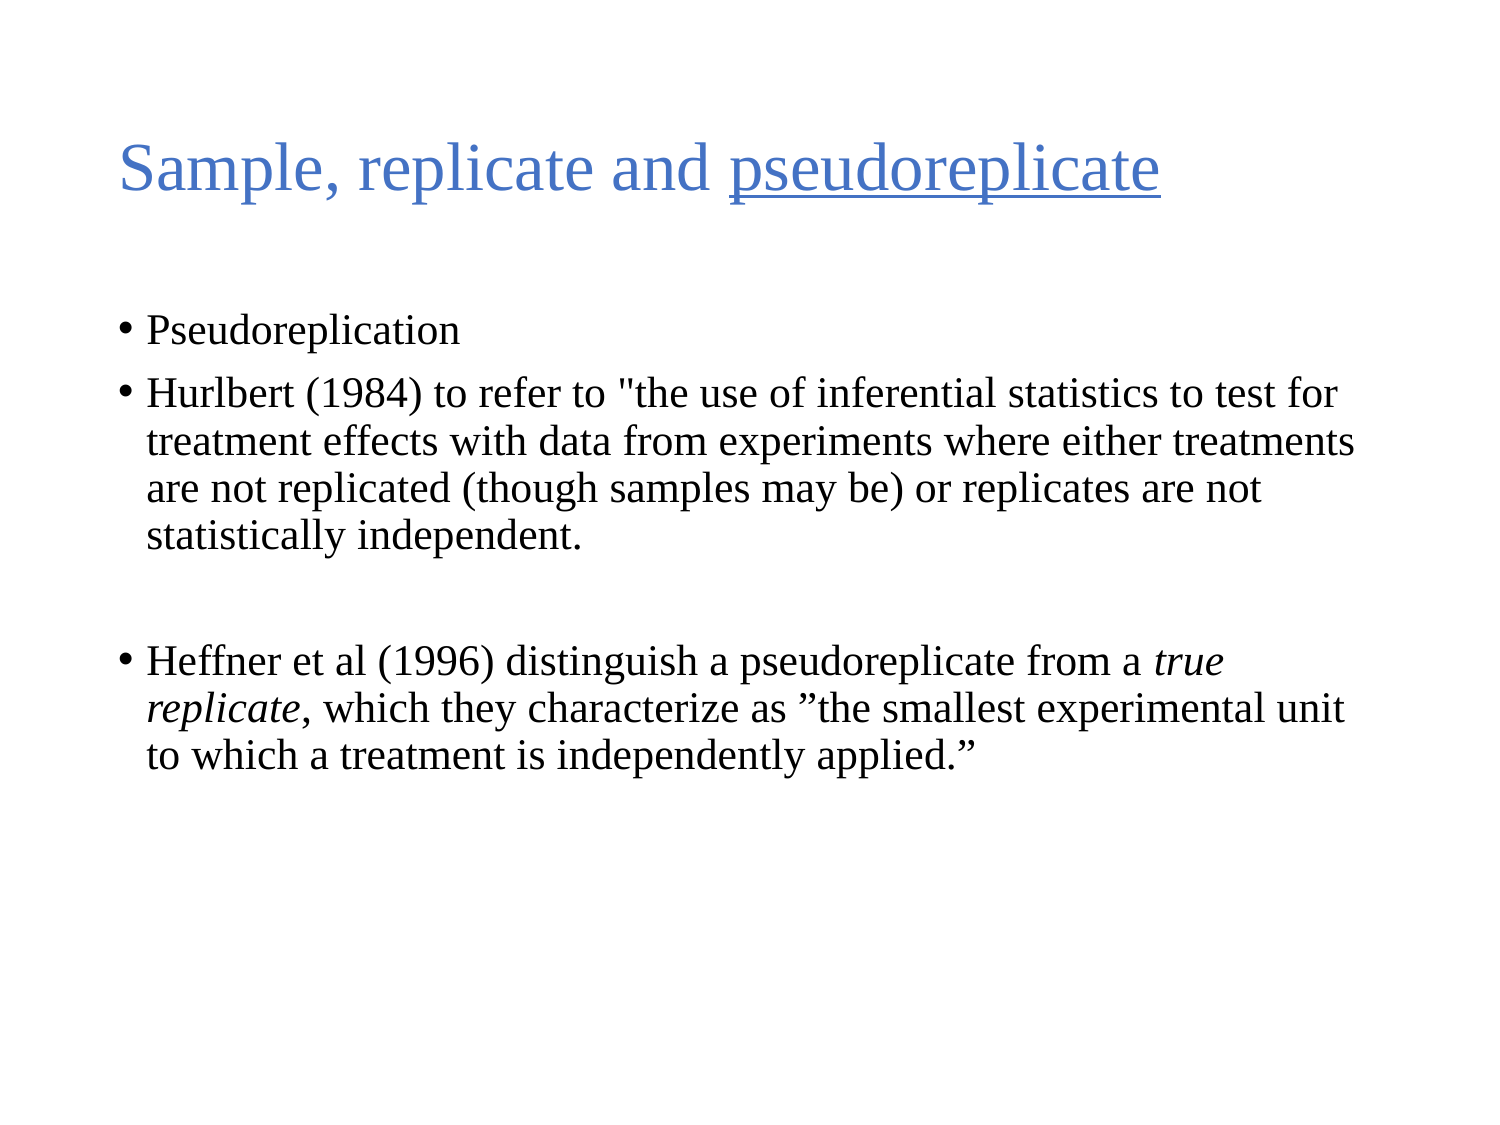

# Sample, replicate and pseudoreplicate
Pseudoreplication
Hurlbert (1984) to refer to "the use of inferential statistics to test for treatment effects with data from experiments where either treatments are not replicated (though samples may be) or replicates are not statistically independent.

Heffner et al (1996) distinguish a pseudoreplicate from a true replicate, which they characterize as ”the smallest experimental unit to which a treatment is independently applied.”